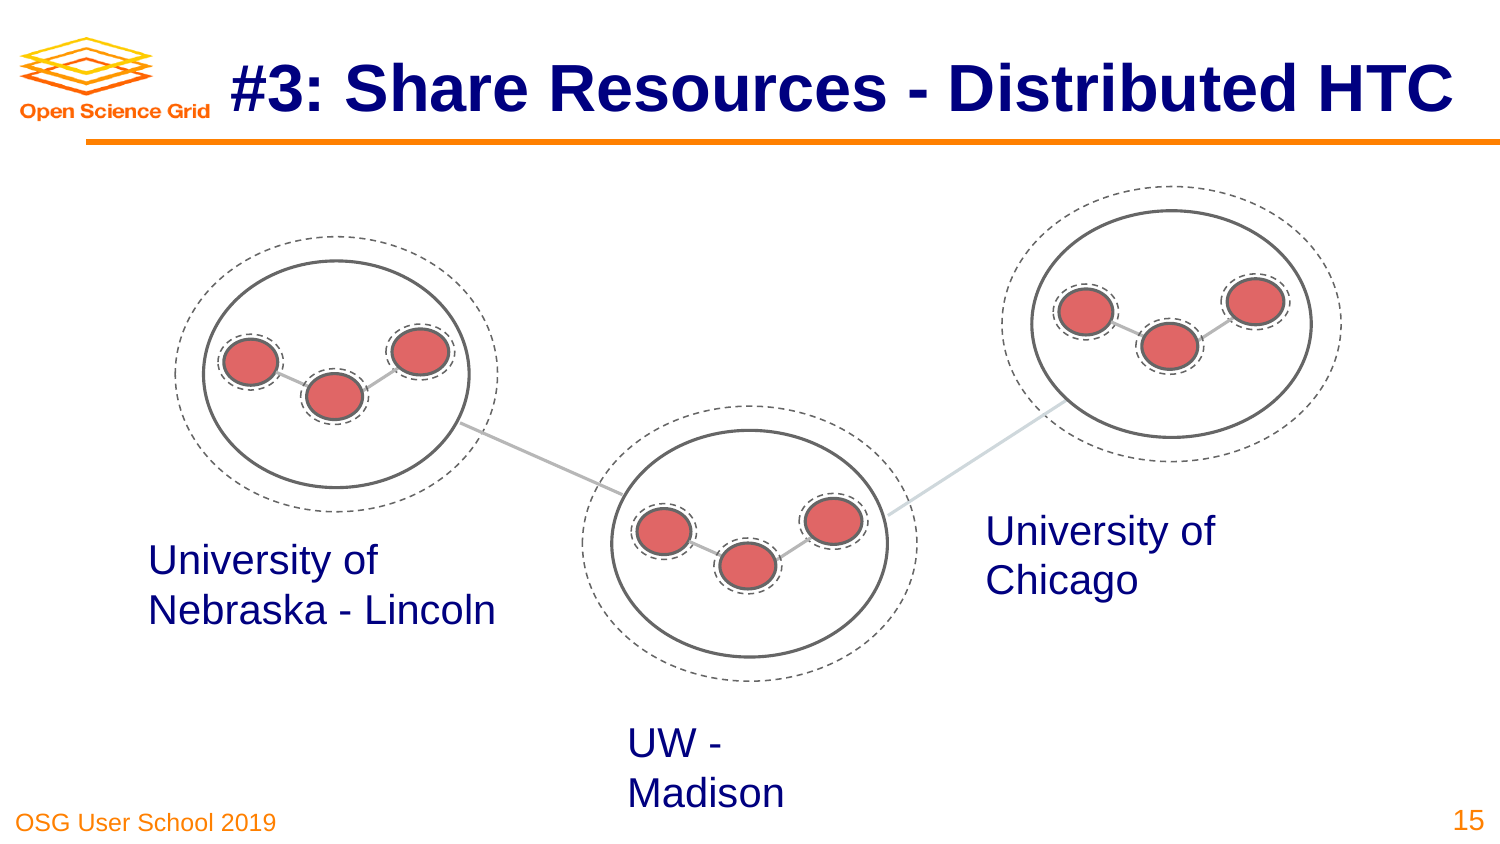

# #3: Share Resources - Distributed HTC

University of Chicago

University of Nebraska - Lincoln

UW - Madison
15